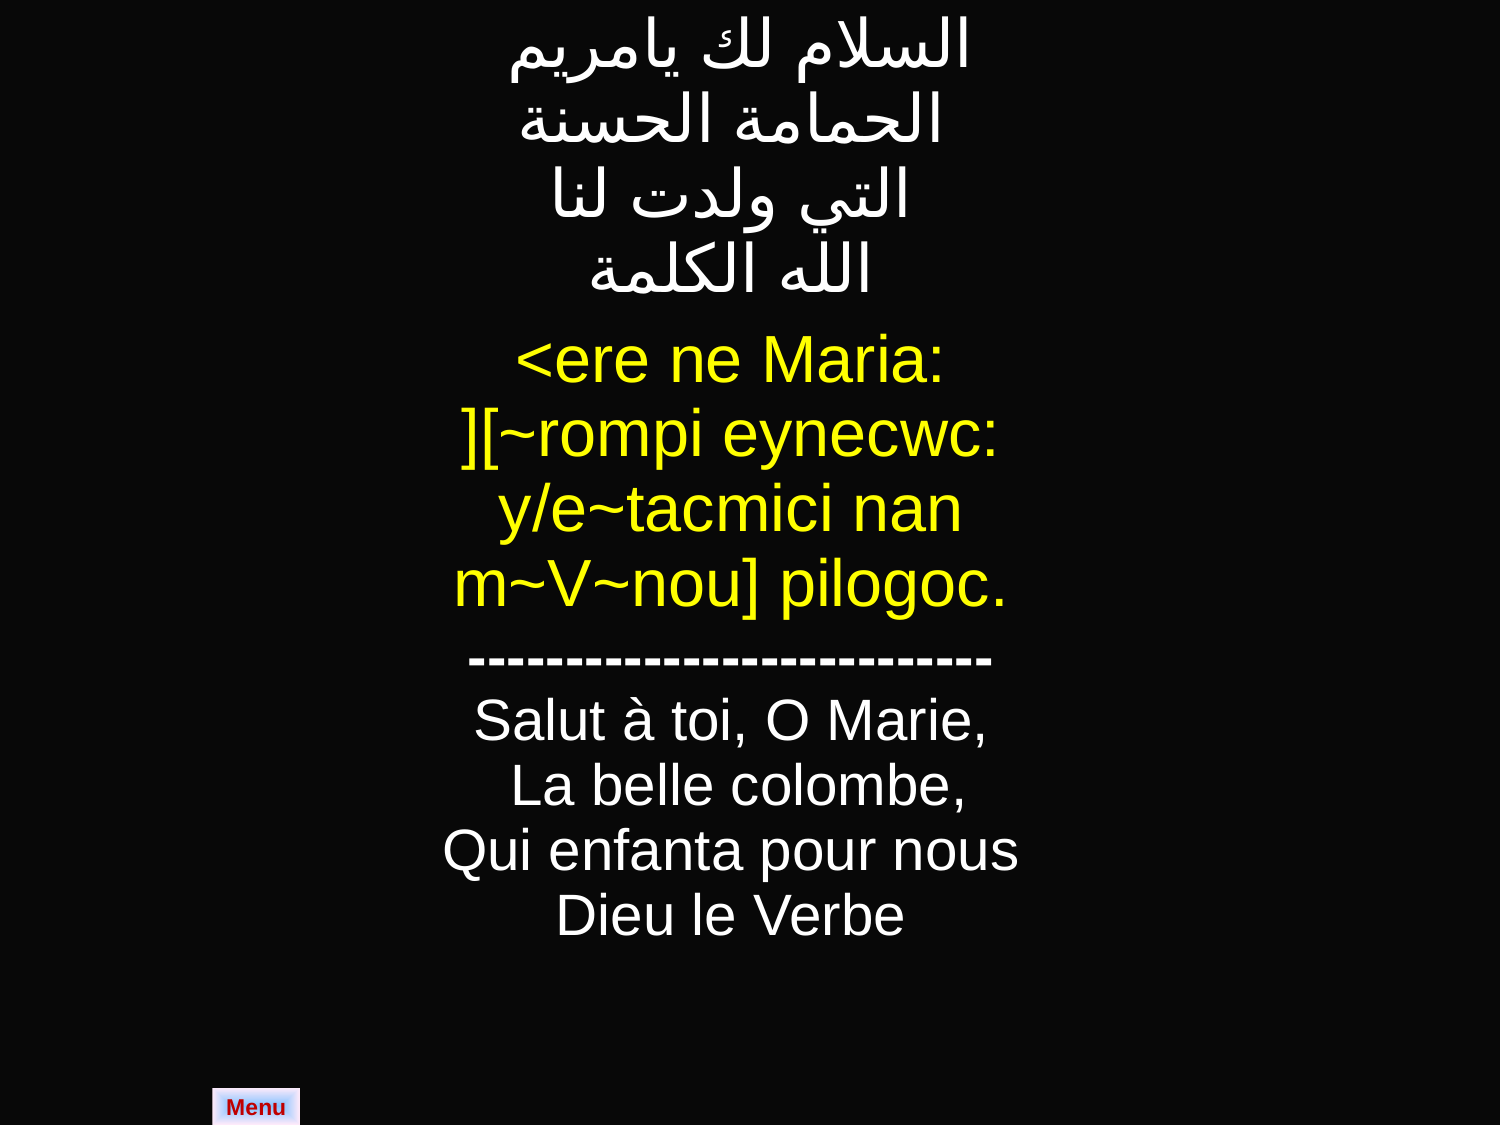

| السلام لك يامريم الحمامة الحسنة التي ولدت لنا الله الكلمة |
| --- |
| <ere ne Maria: ][~rompi eynecwc: y/e~tacmici nan m~V~nou] pilogoc. |
| --------------------------- Salut à toi, O Marie, La belle colombe, Qui enfanta pour nous Dieu le Verbe |
Menu